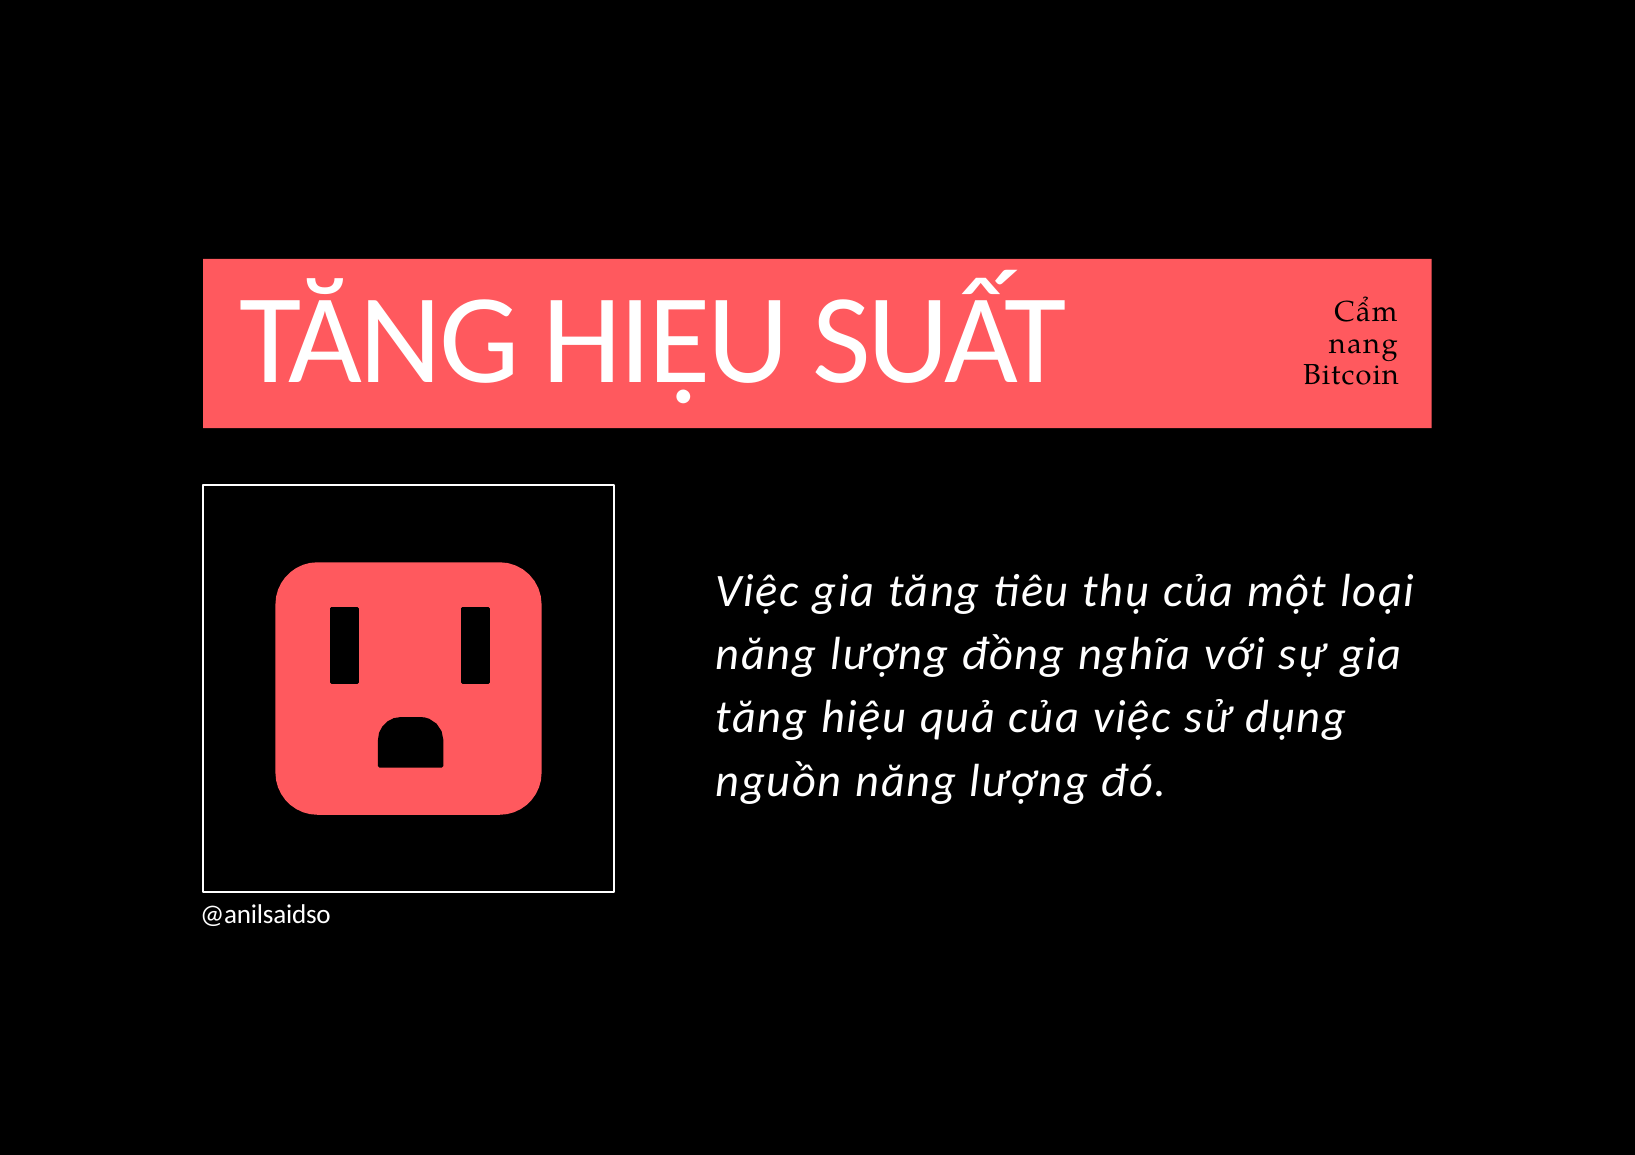

# TĂNG HIỆU SUẤT

Cẩm nang Bitcoin

Việc gia tăng tiêu thụ của một loại năng lượng đồng nghĩa với sự gia tăng hiệu quả của việc sử dụng nguồn năng lượng đó.

@anilsaidso